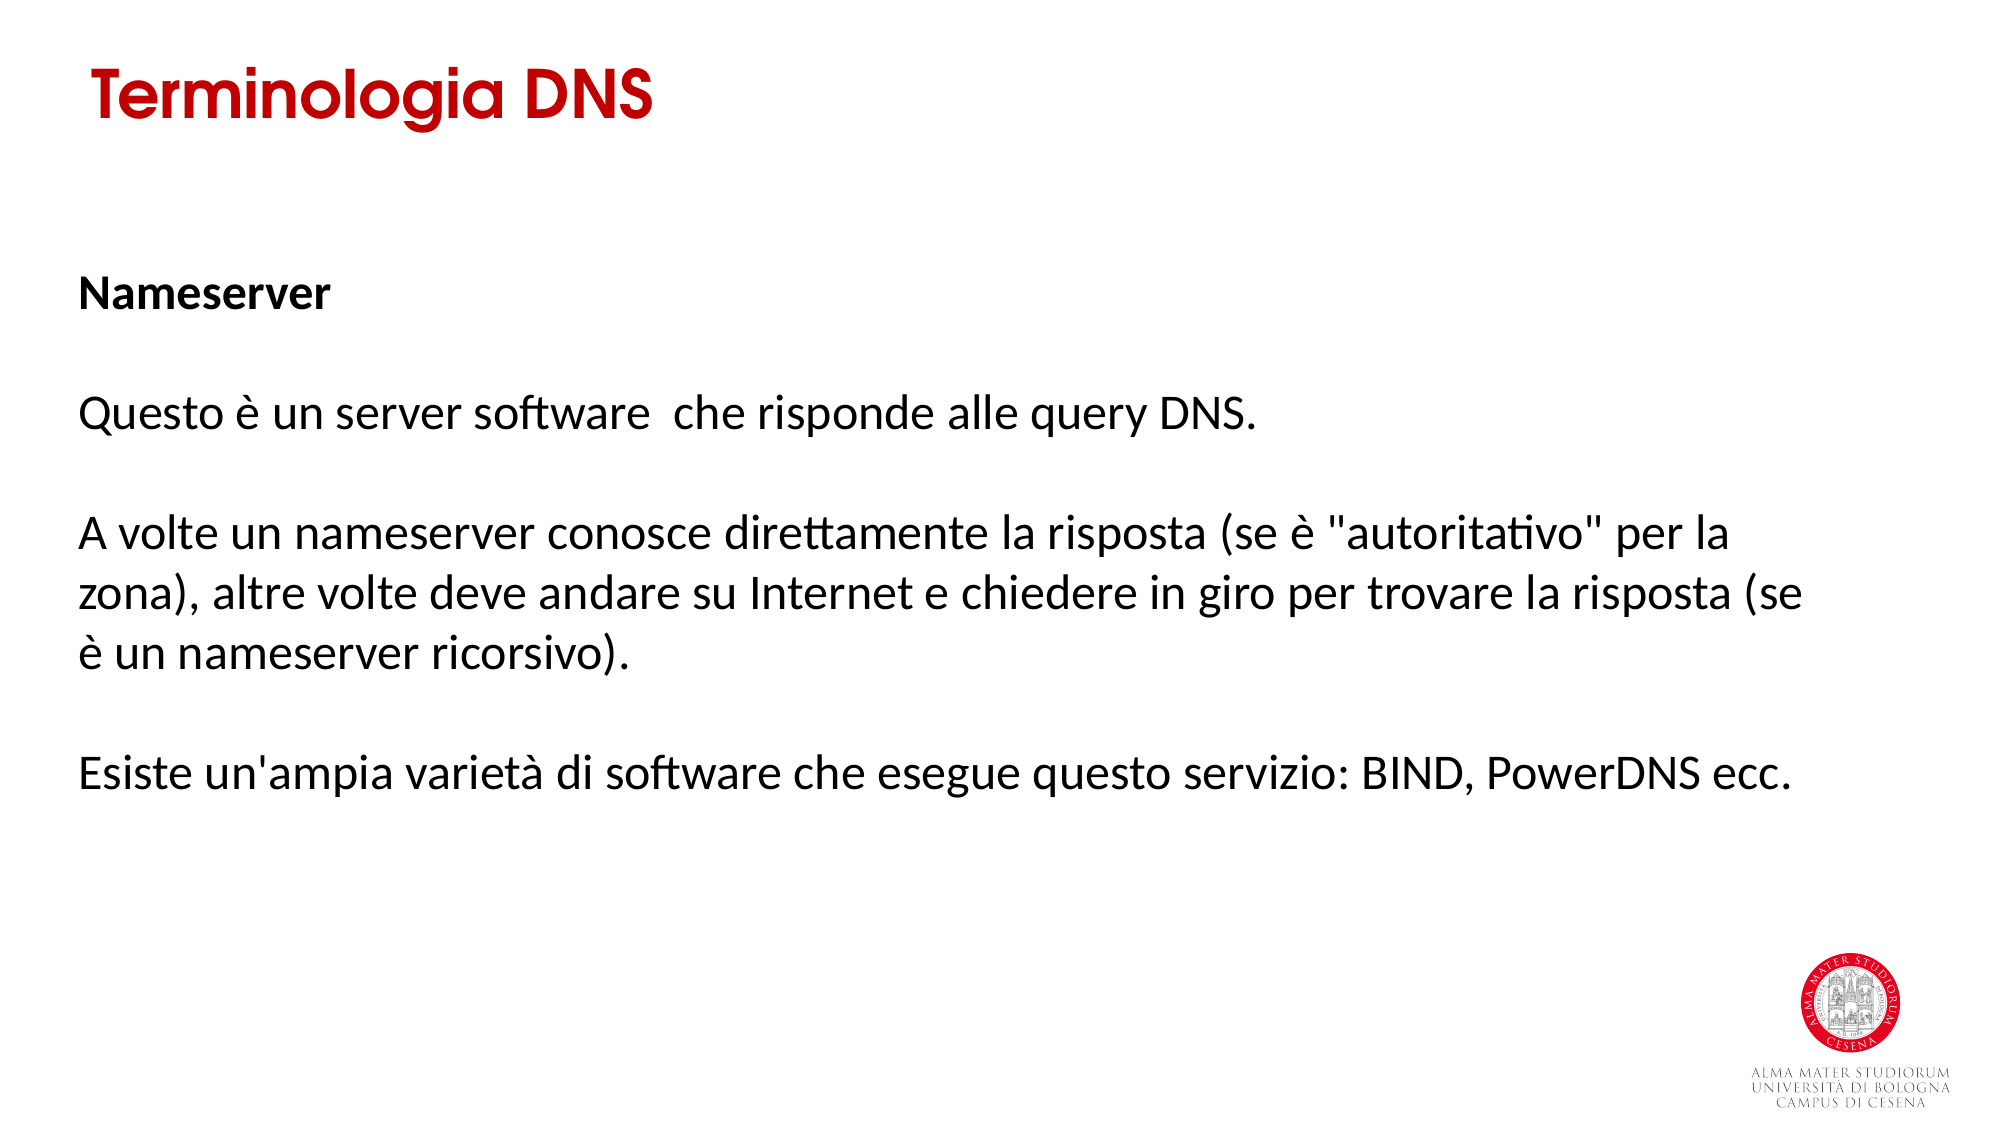

Terminologia DNS
Nameserver

Questo è un server software  che risponde alle query DNS.

A volte un nameserver conosce direttamente la risposta (se è "autoritativo" per la zona), altre volte deve andare su Internet e chiedere in giro per trovare la risposta (se è un nameserver ricorsivo).

Esiste un'ampia varietà di software che esegue questo servizio: BIND, PowerDNS ecc.